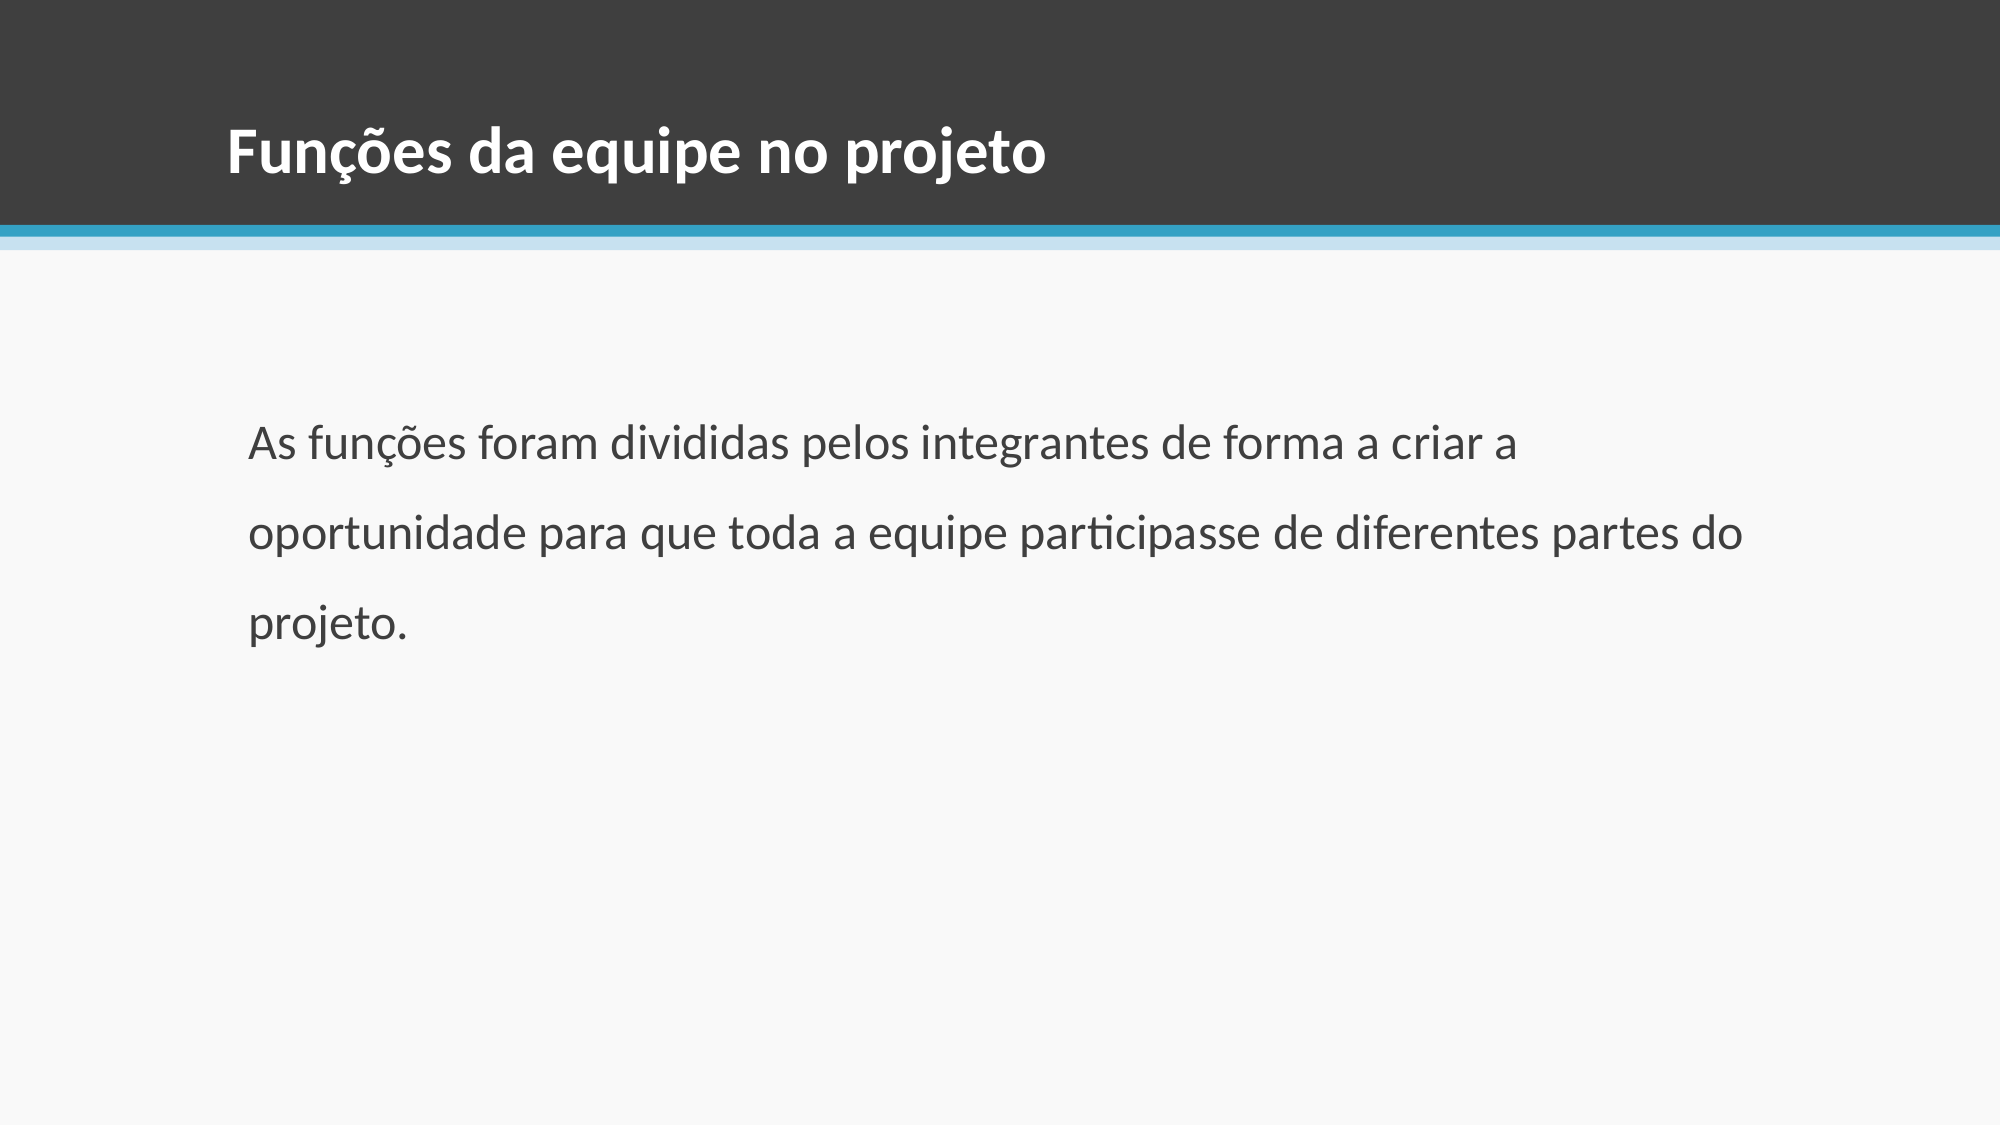

# Funções da equipe no projeto
As funções foram divididas pelos integrantes de forma a criar a oportunidade para que toda a equipe participasse de diferentes partes do projeto.